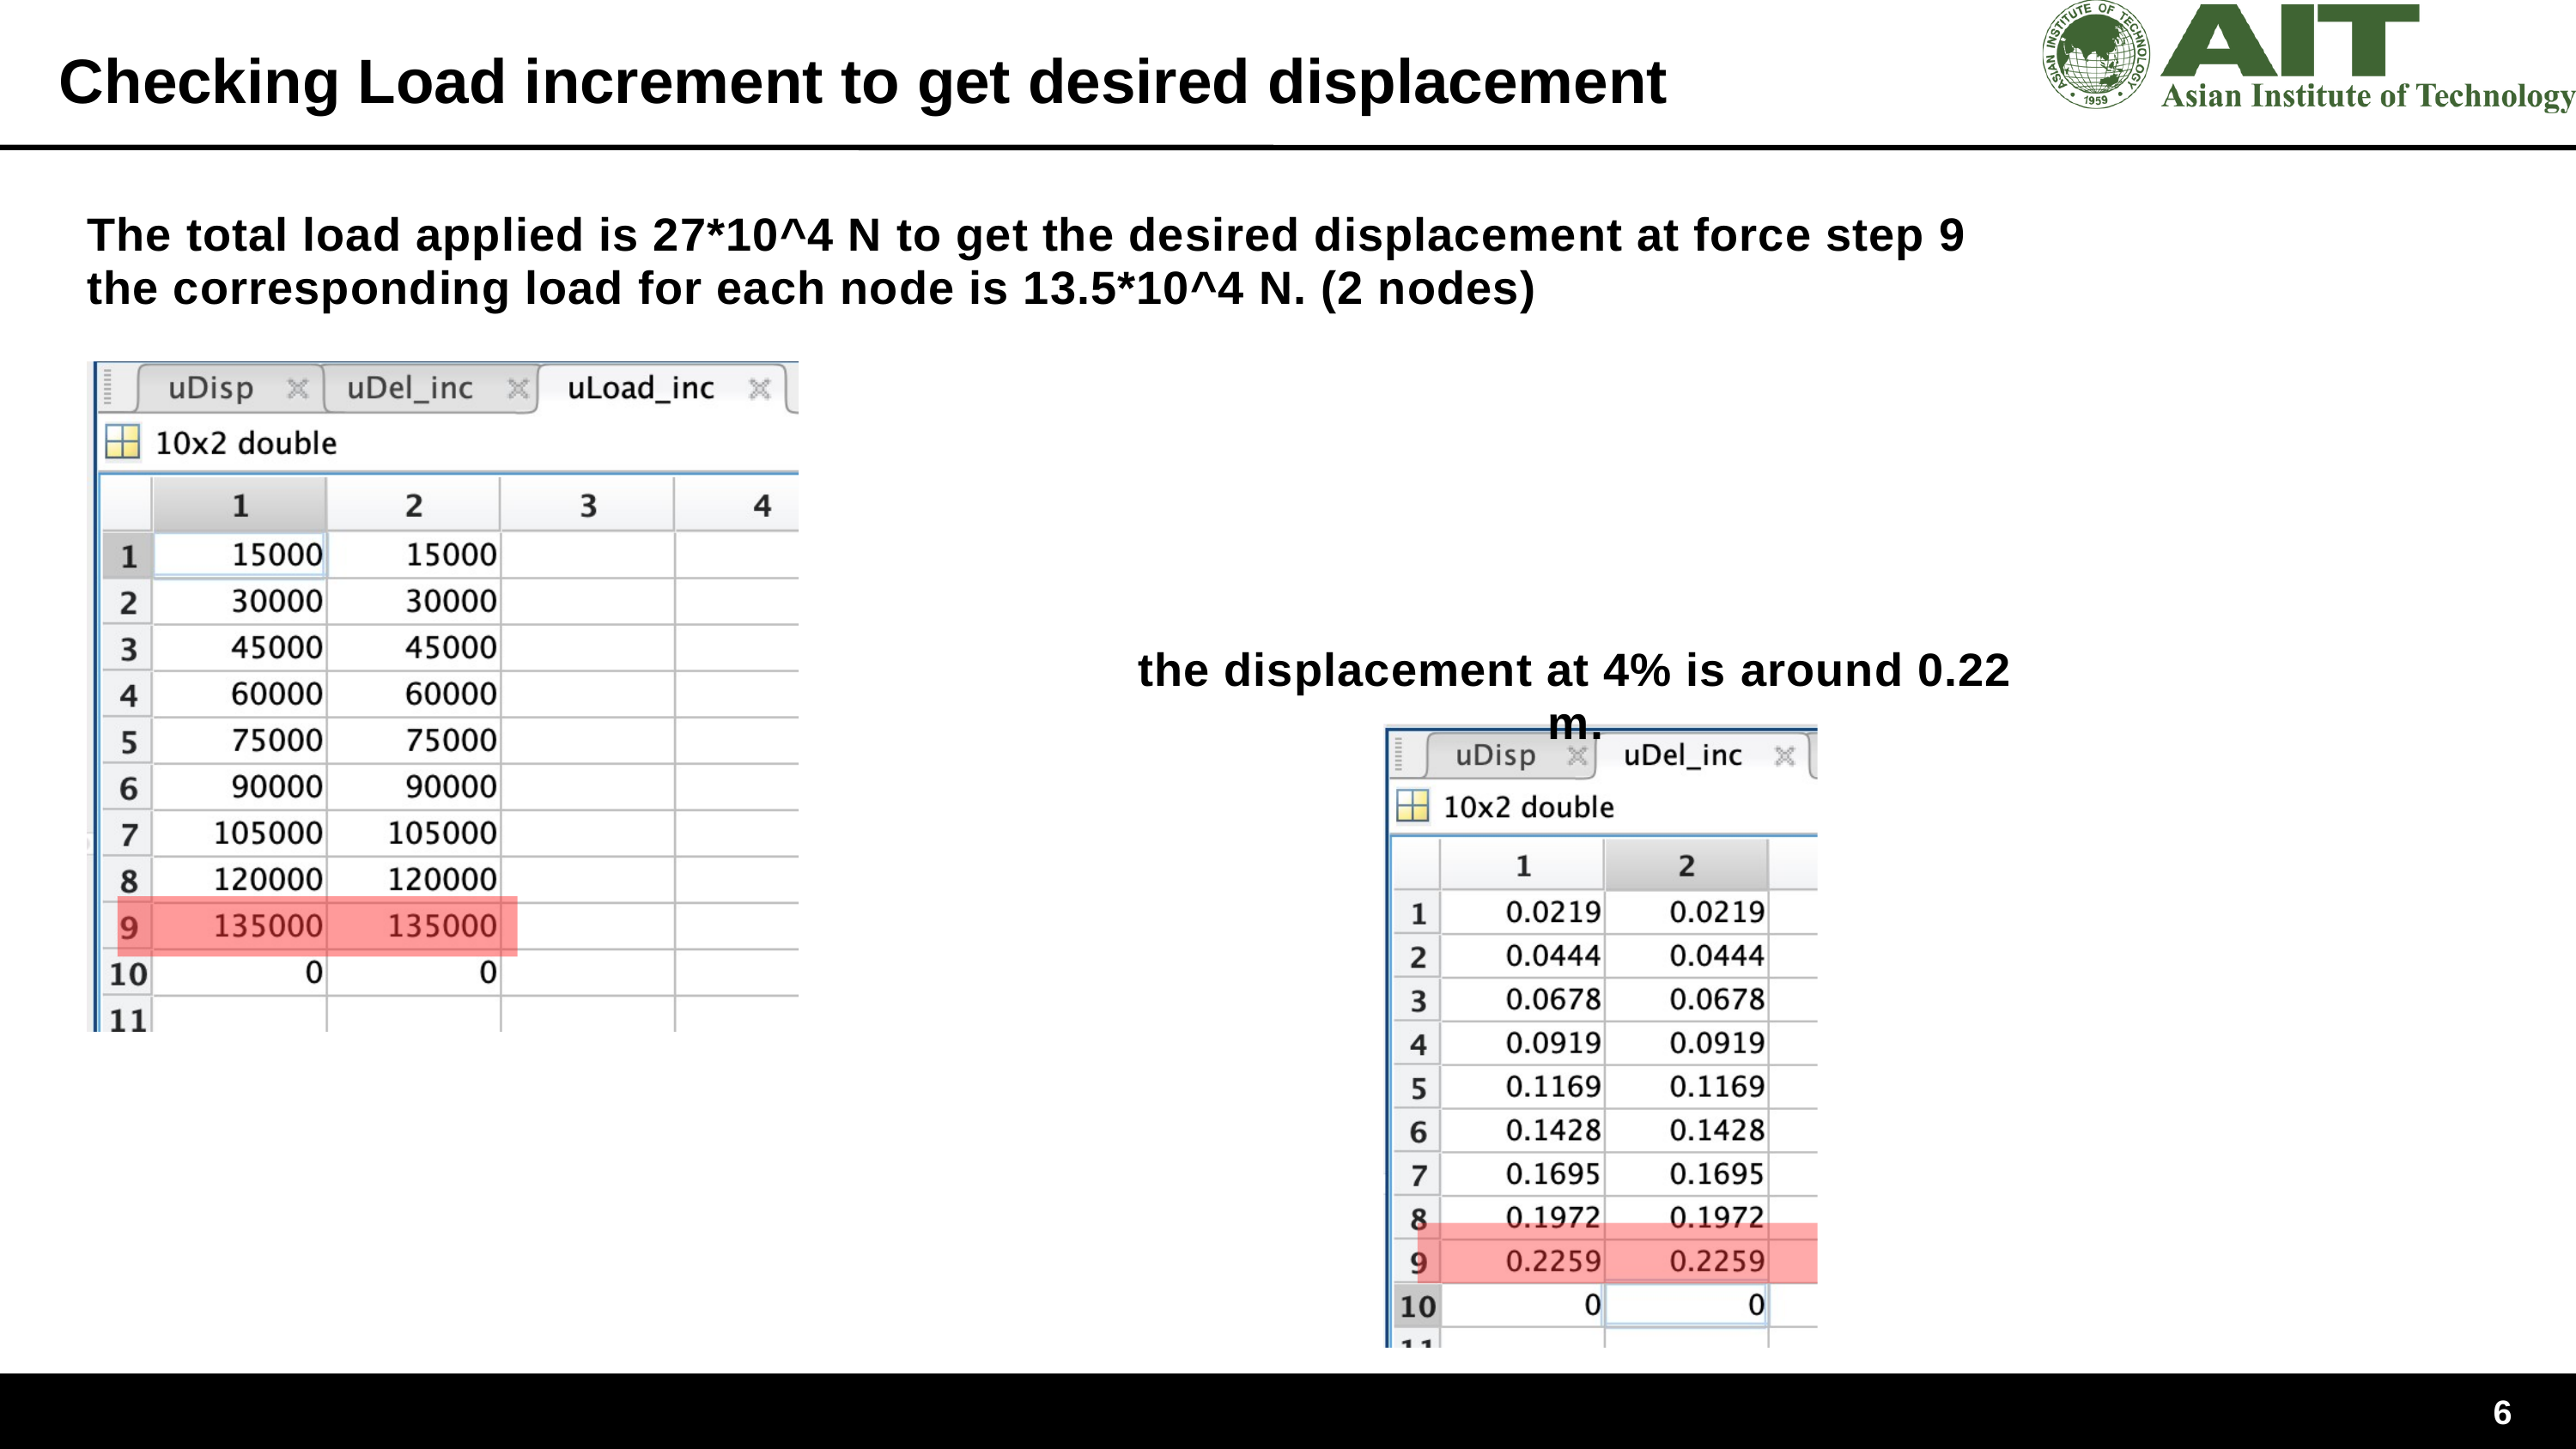

Checking Load increment to get desired displacement

The total load applied is 27*10^4 N to get the desired displacement at force step 9
the corresponding load for each node is 13.5*10^4 N. (2 nodes)

the displacement at 4% is around 0.22 m.

6